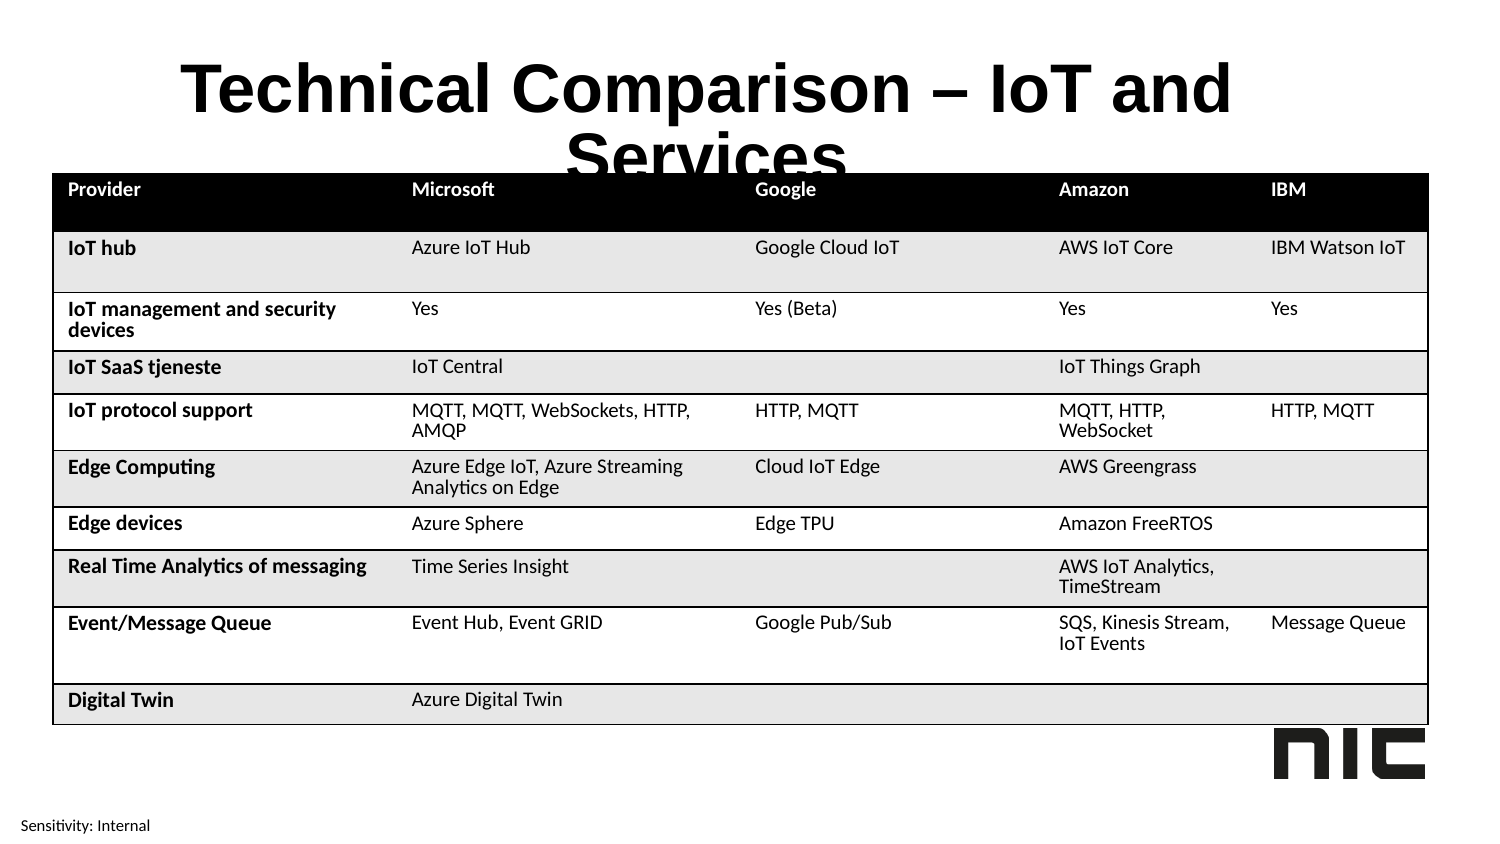

# Technical Comparison – IoT and Services
| Provider | Microsoft | Google | Amazon | IBM |
| --- | --- | --- | --- | --- |
| IoT hub | Azure IoT Hub | Google Cloud IoT | AWS IoT Core | IBM Watson IoT |
| IoT management and security devices | Yes | Yes (Beta) | Yes | Yes |
| IoT SaaS tjeneste | IoT Central |  | IoT Things Graph |  |
| IoT protocol support | MQTT, MQTT, WebSockets, HTTP, AMQP | HTTP, MQTT | MQTT, HTTP, WebSocket | HTTP, MQTT |
| Edge Computing | Azure Edge IoT, Azure Streaming Analytics on Edge | Cloud IoT Edge | AWS Greengrass |  |
| Edge devices | Azure Sphere | Edge TPU | Amazon FreeRTOS |  |
| Real Time Analytics of messaging | Time Series Insight |  | AWS IoT Analytics, TimeStream |  |
| Event/Message Queue | Event Hub, Event GRID | Google Pub/Sub | SQS, Kinesis Stream, IoT Events | Message Queue |
| Digital Twin | Azure Digital Twin |  |  |  |